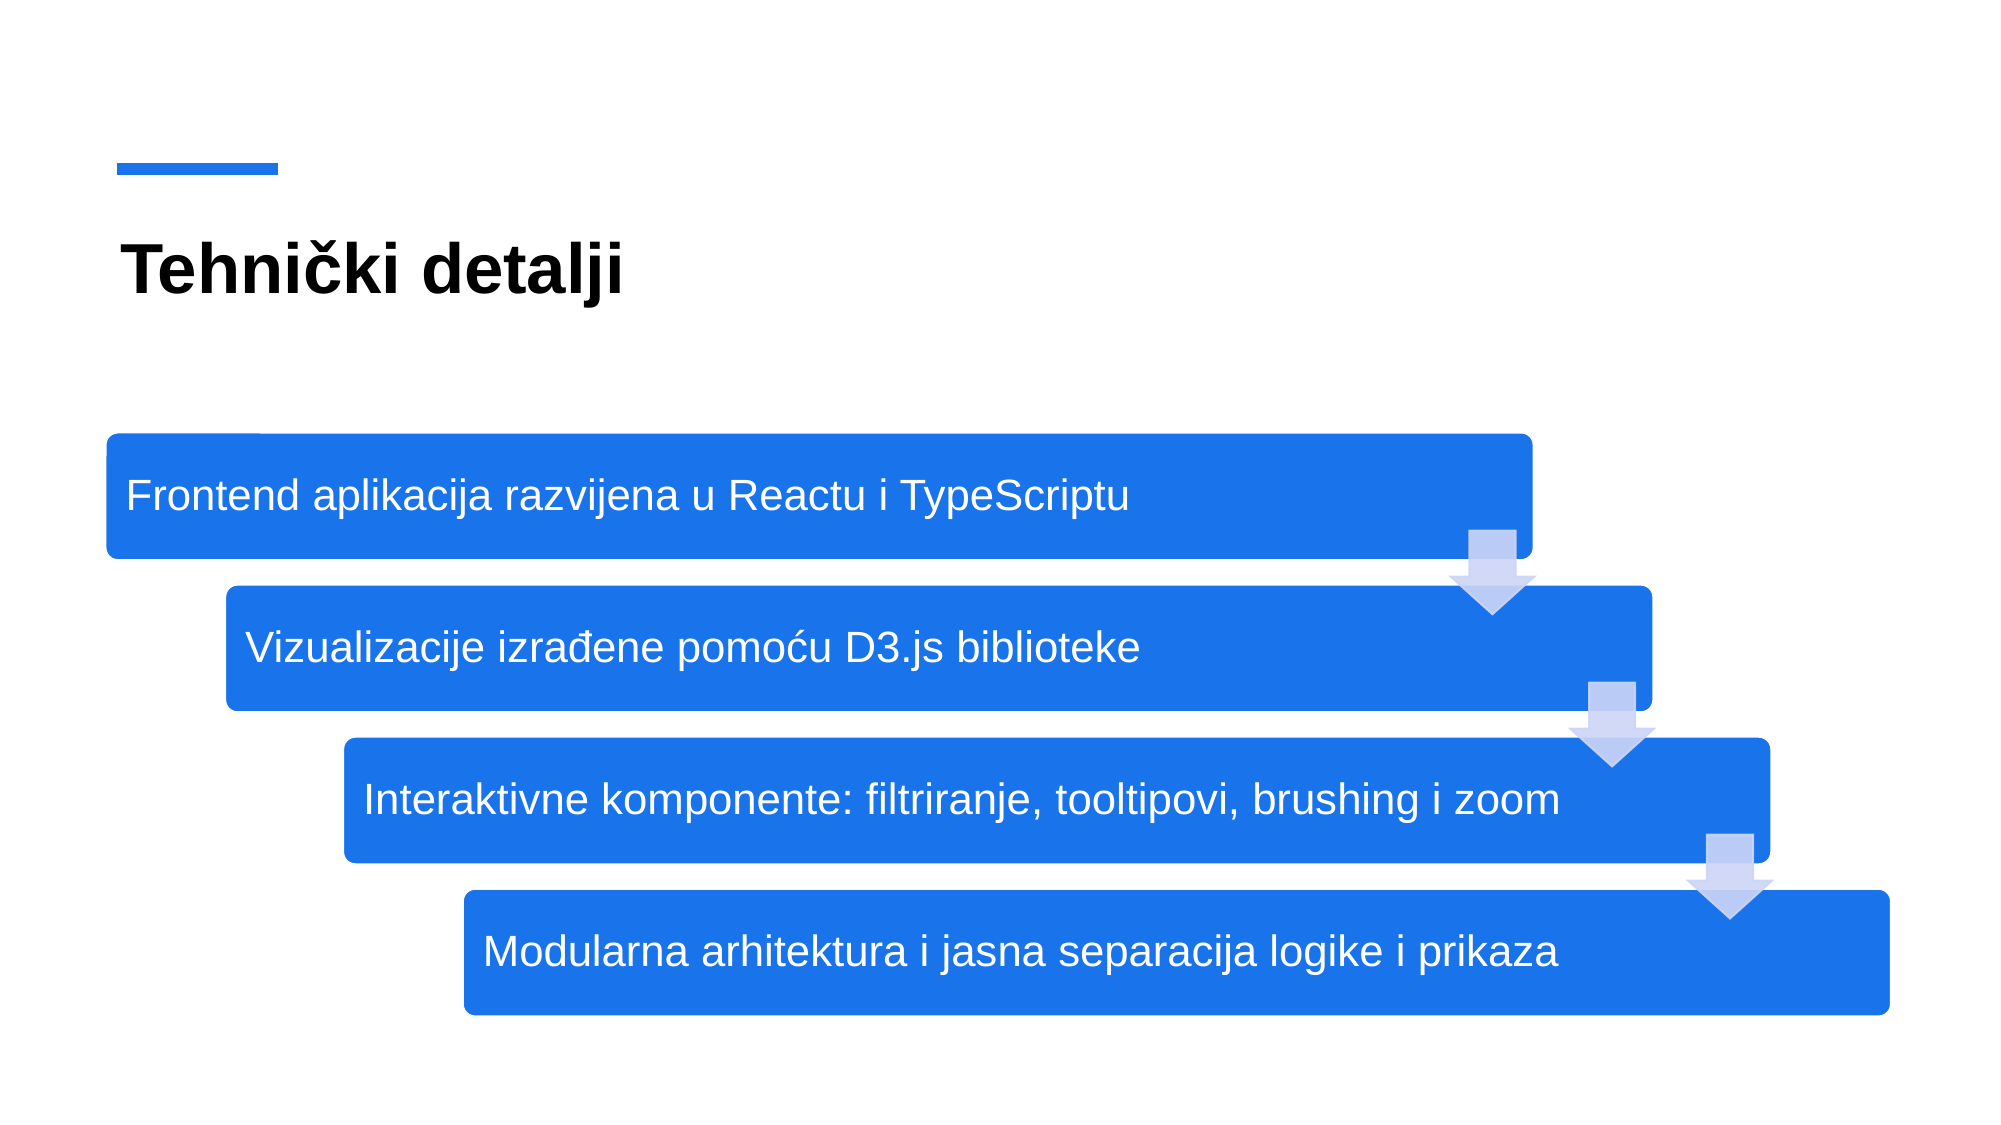

# Tehnički detalji
Frontend aplikacija razvijena u Reactu i TypeScriptu
Vizualizacije izrađene pomoću D3.js biblioteke
Interaktivne komponente: filtriranje, tooltipovi, brushing i zoom
Modularna arhitektura i jasna separacija logike i prikaza